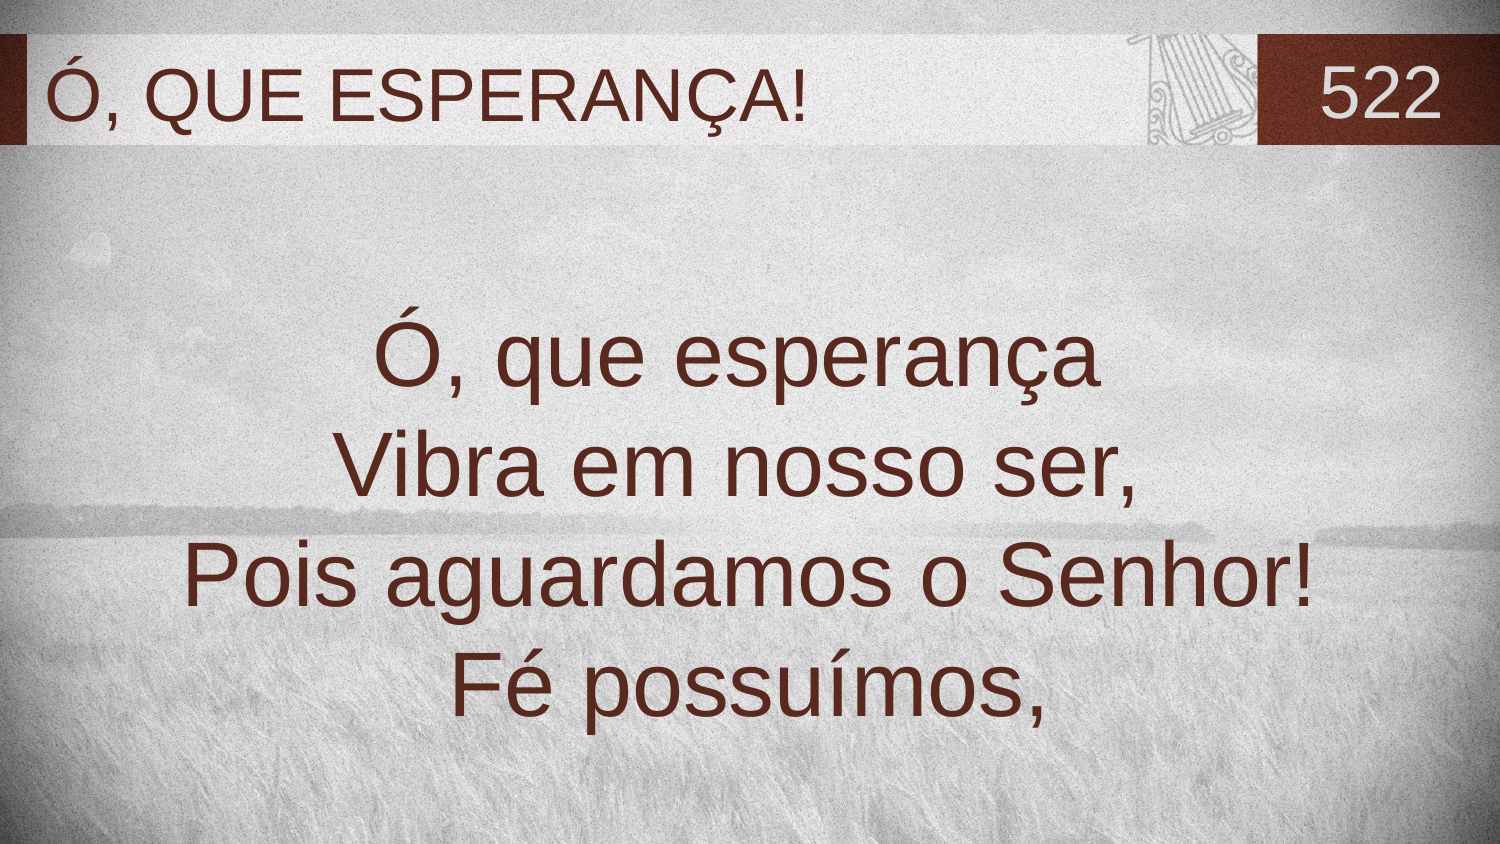

# Ó, QUE ESPERANÇA!
522
Ó, que esperança
Vibra em nosso ser,
Pois aguardamos o Senhor!
Fé possuímos,